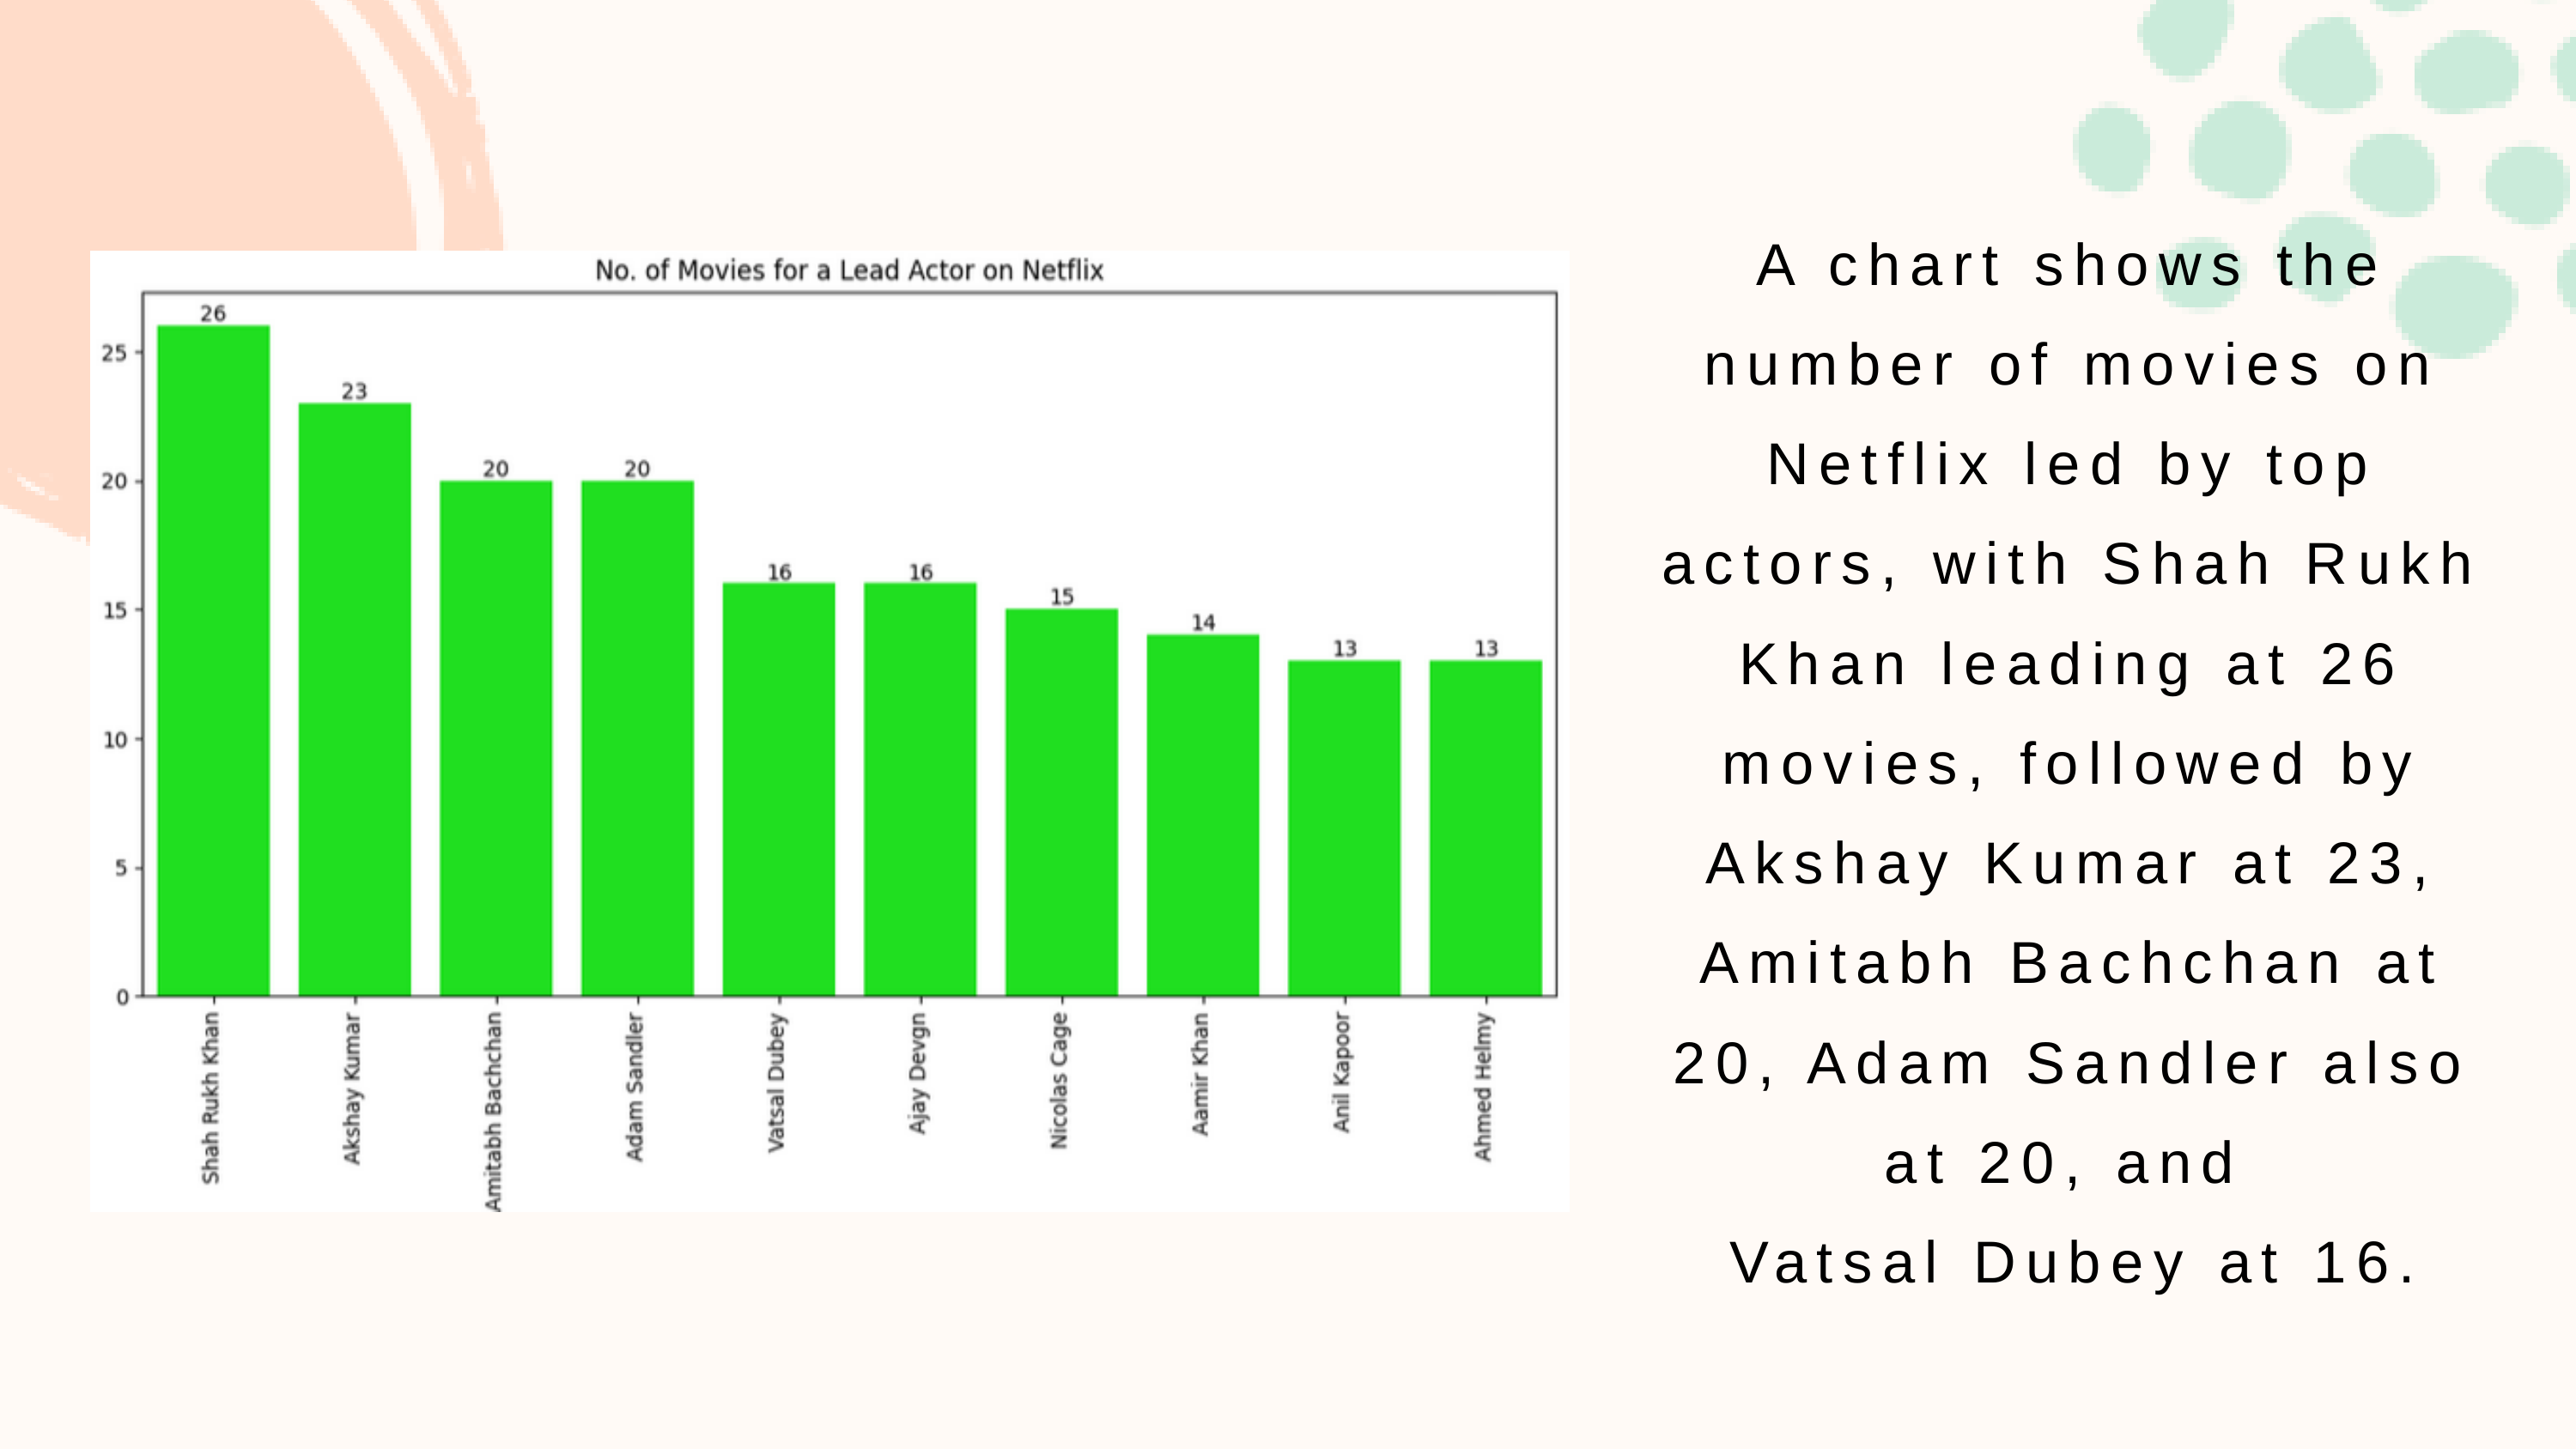

A chart shows the number of movies on Netflix led by top actors, with Shah Rukh Khan leading at 26 movies, followed by Akshay Kumar at 23, Amitabh Bachchan at 20, Adam Sandler also at 20, and
Vatsal Dubey at 16.